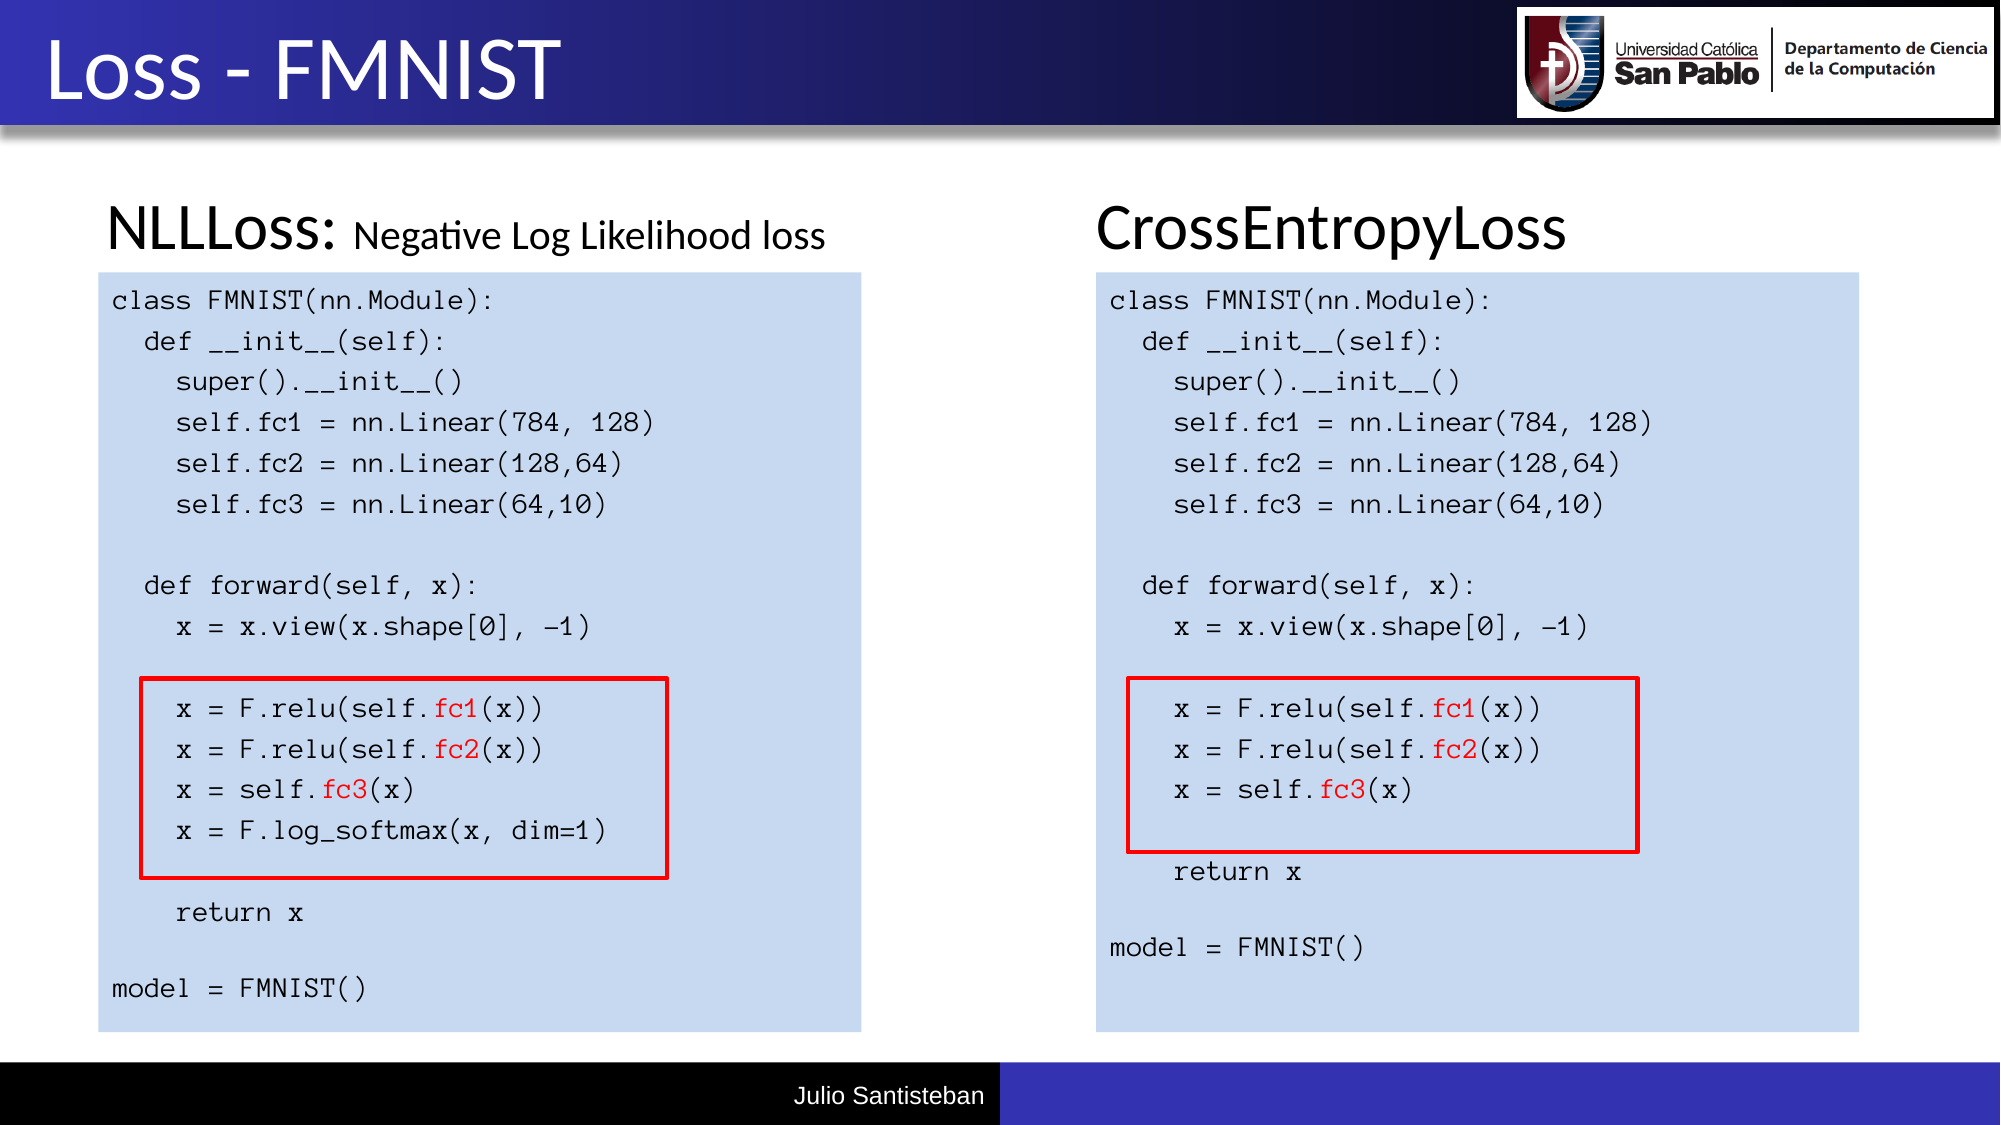

# Loss - FMNIST
 NLLLoss: Negative Log Likelihood loss                  CrossEntropyLoss
class FMNIST(nn.Module):
  def __init__(self):
    super().__init__()
    self.fc1 = nn.Linear(784, 128)
    self.fc2 = nn.Linear(128,64)
    self.fc3 = nn.Linear(64,10)

  def forward(self, x):
    x = x.view(x.shape[0], -1)

    x = F.relu(self.fc1(x))
    x = F.relu(self.fc2(x))
    x = self.fc3(x)

    return x
model = FMNIST()

class FMNIST(nn.Module):
  def __init__(self):
    super().__init__()
    self.fc1 = nn.Linear(784, 128)
    self.fc2 = nn.Linear(128,64)
    self.fc3 = nn.Linear(64,10)

  def forward(self, x):
    x = x.view(x.shape[0], -1)

    x = F.relu(self.fc1(x))
    x = F.relu(self.fc2(x))
    x = self.fc3(x)
    x = F.log_softmax(x, dim=1)

    return x
model = FMNIST()